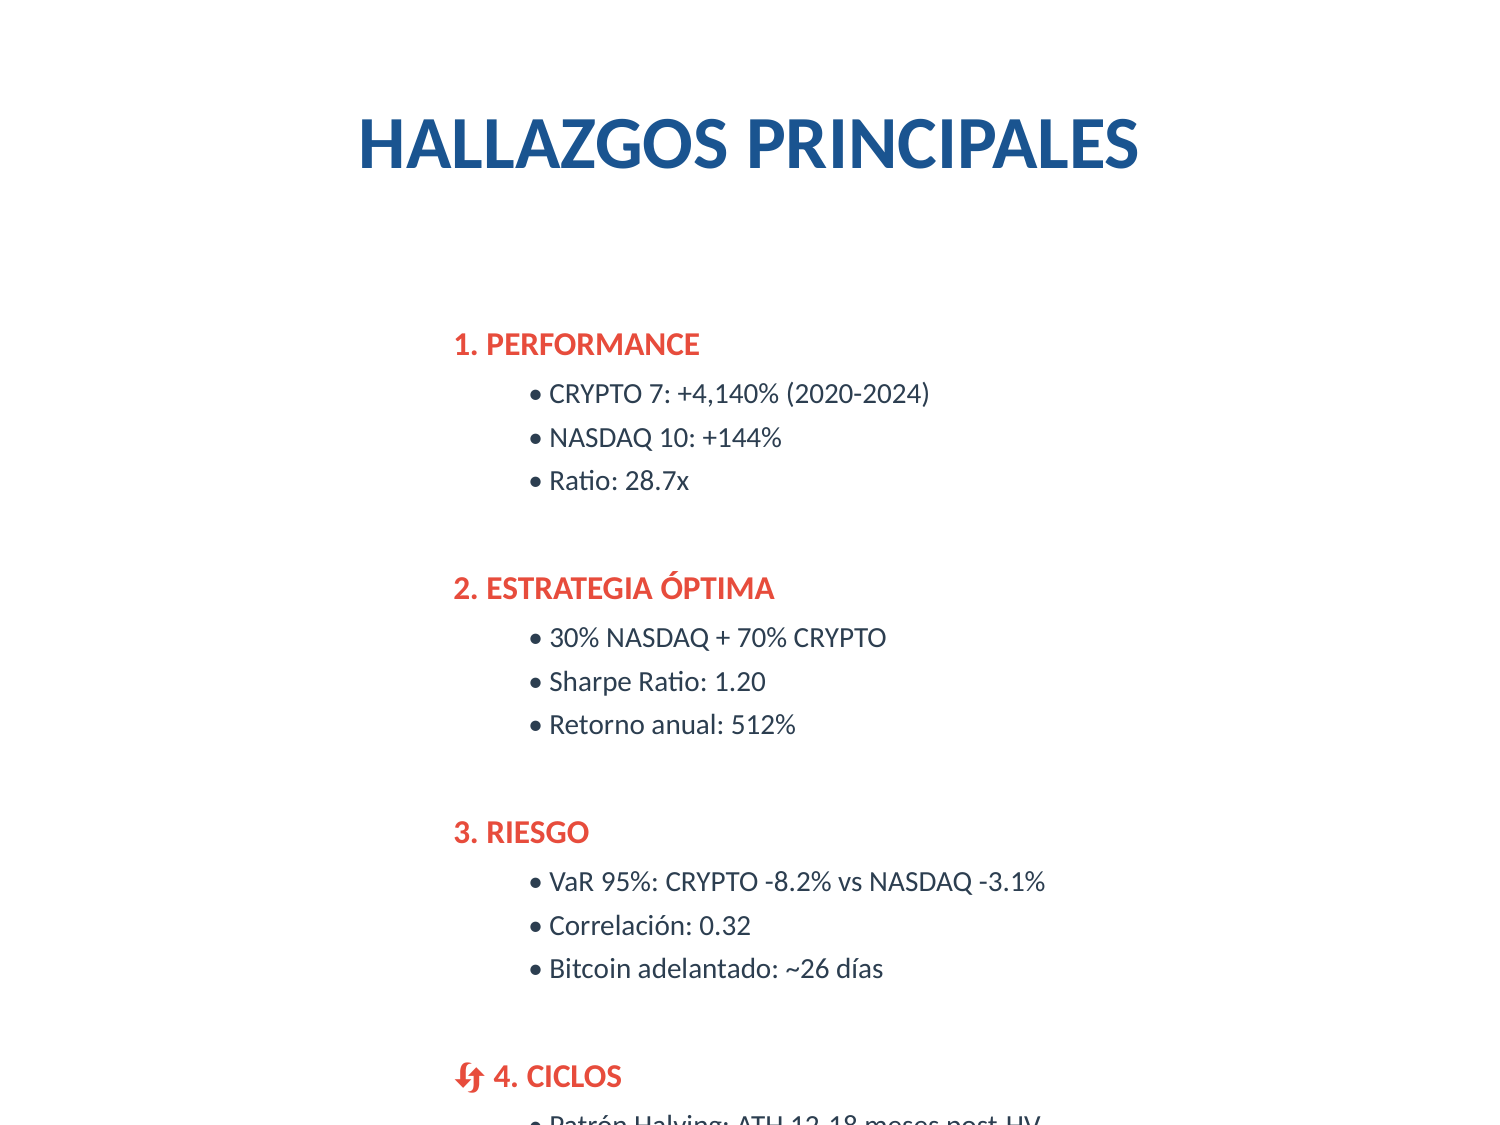

# HALLAZGOS PRINCIPALES

1. PERFORMANCE
• CRYPTO 7: +4,140% (2020-2024)
• NASDAQ 10: +144%
• Ratio: 28.7x

2. ESTRATEGIA ÓPTIMA
• 30% NASDAQ + 70% CRYPTO
• Sharpe Ratio: 1.20
• Retorno anual: 512%

3. RIESGO
• VaR 95%: CRYPTO -8.2% vs NASDAQ -3.1%
• Correlación: 0.32
• Bitcoin adelantado: ~26 días

🔄 4. CICLOS
• Patrón Halving: ATH 12-18 meses post-HV
• Drawdown promedio: -83%
• 2024: Halving #4 (Abril)

5. PROYECCIÓN
• 2025 Q4: ATH ($120K-$180K)
• 2026: Máximo riesgo (-70%)
• 2027: COMPRAR